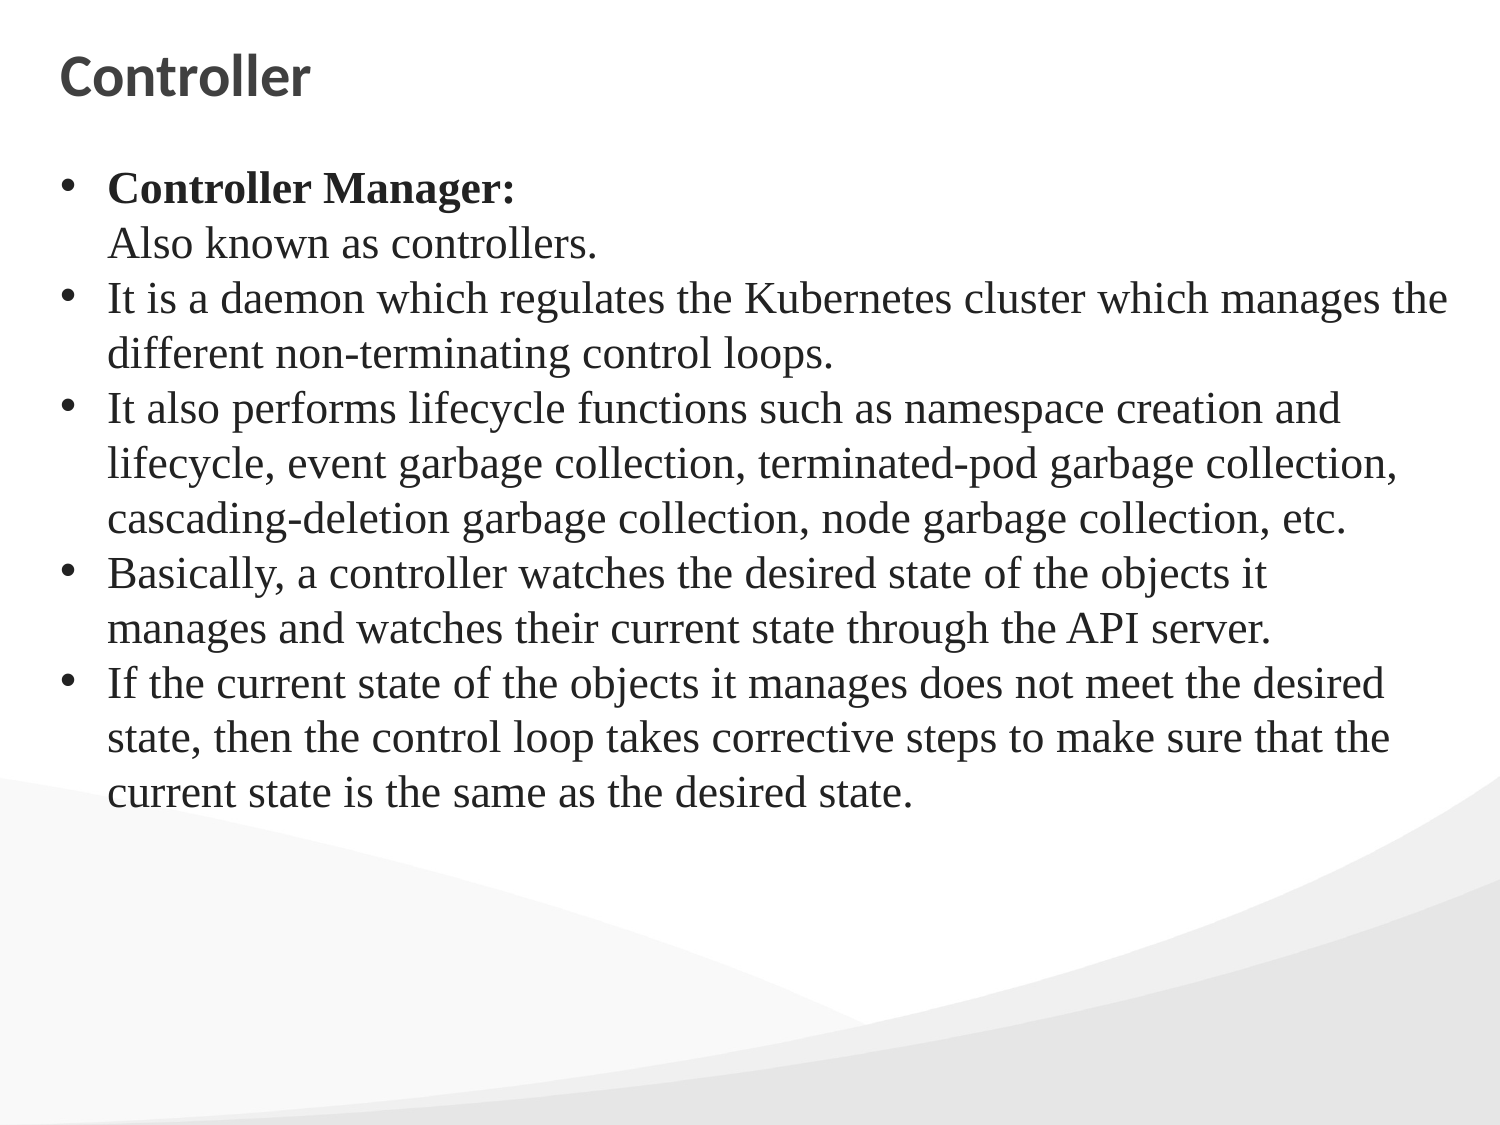

# Controller
Controller Manager: 
Also known as controllers.
It is a daemon which regulates the Kubernetes cluster which manages the different non-terminating control loops.
It also performs lifecycle functions such as namespace creation and lifecycle, event garbage collection, terminated-pod garbage collection, cascading-deletion garbage collection, node garbage collection, etc.
Basically, a controller watches the desired state of the objects it manages and watches their current state through the API server.
If the current state of the objects it manages does not meet the desired state, then the control loop takes corrective steps to make sure that the current state is the same as the desired state.